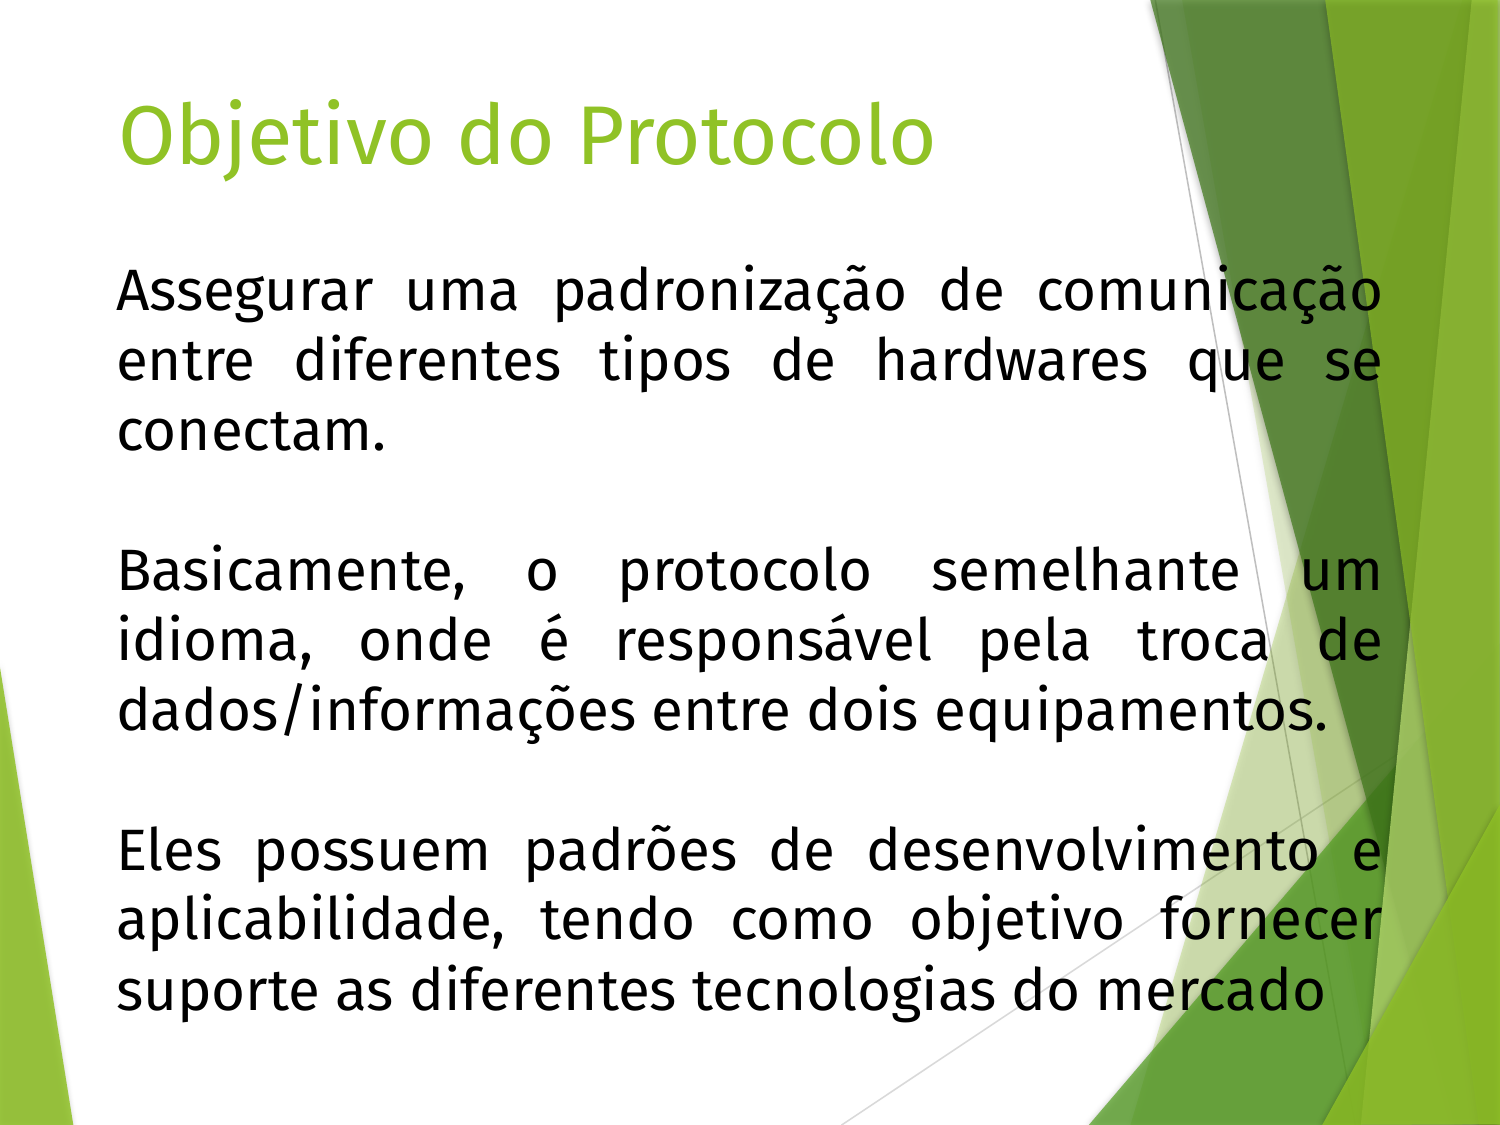

# Objetivo do Protocolo
Assegurar uma padronização de comunicação entre diferentes tipos de hardwares que se conectam.

Basicamente, o protocolo semelhante um idioma, onde é responsável pela troca de dados/informações entre dois equipamentos.

Eles possuem padrões de desenvolvimento e aplicabilidade, tendo como objetivo fornecer suporte as diferentes tecnologias do mercado